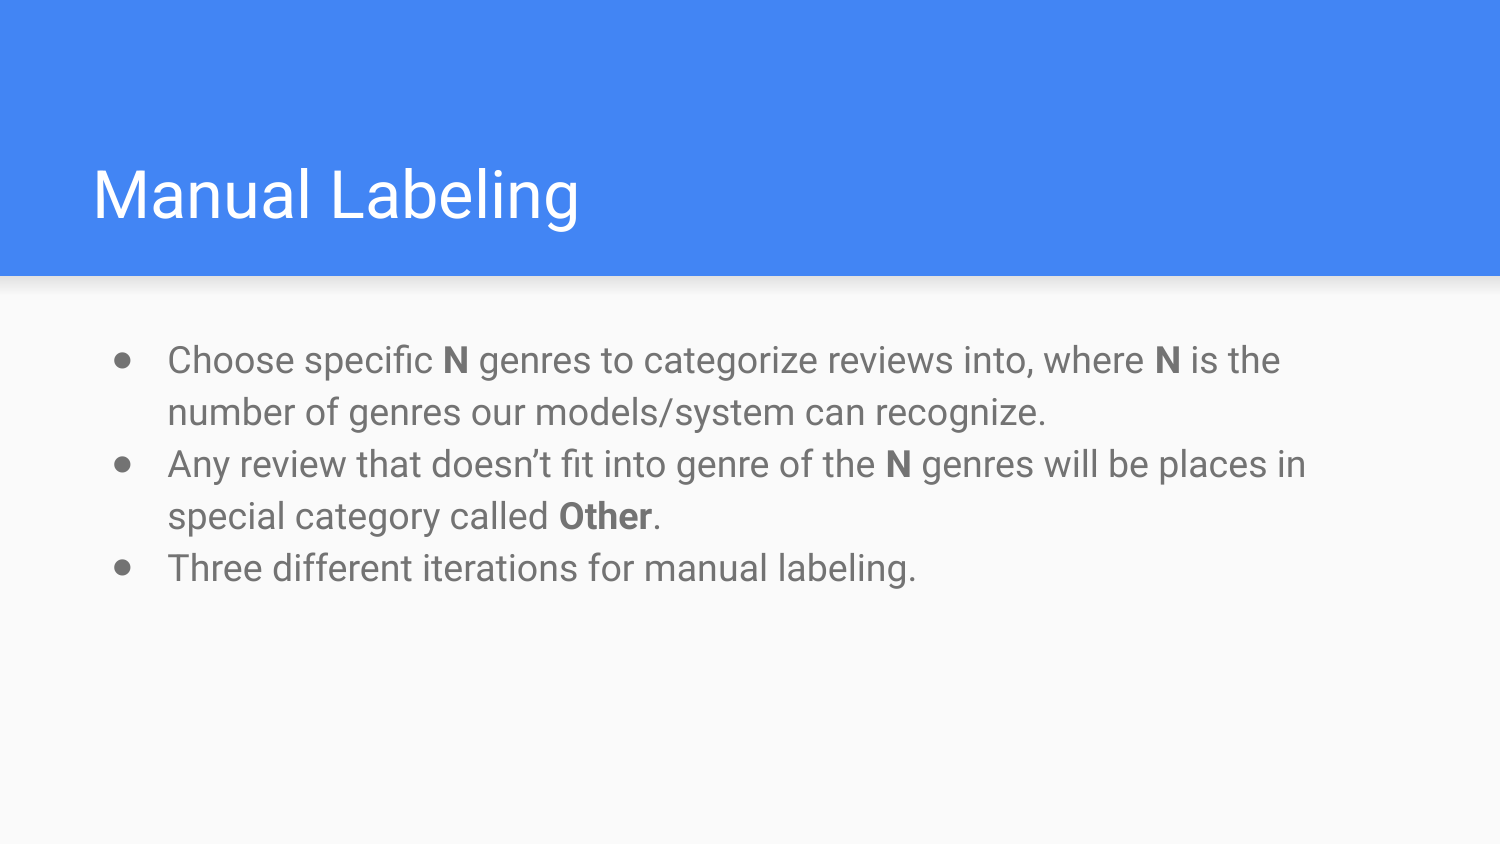

# Manual Labeling
Choose specific N genres to categorize reviews into, where N is the number of genres our models/system can recognize.
Any review that doesn’t fit into genre of the N genres will be places in special category called Other.
Three different iterations for manual labeling.